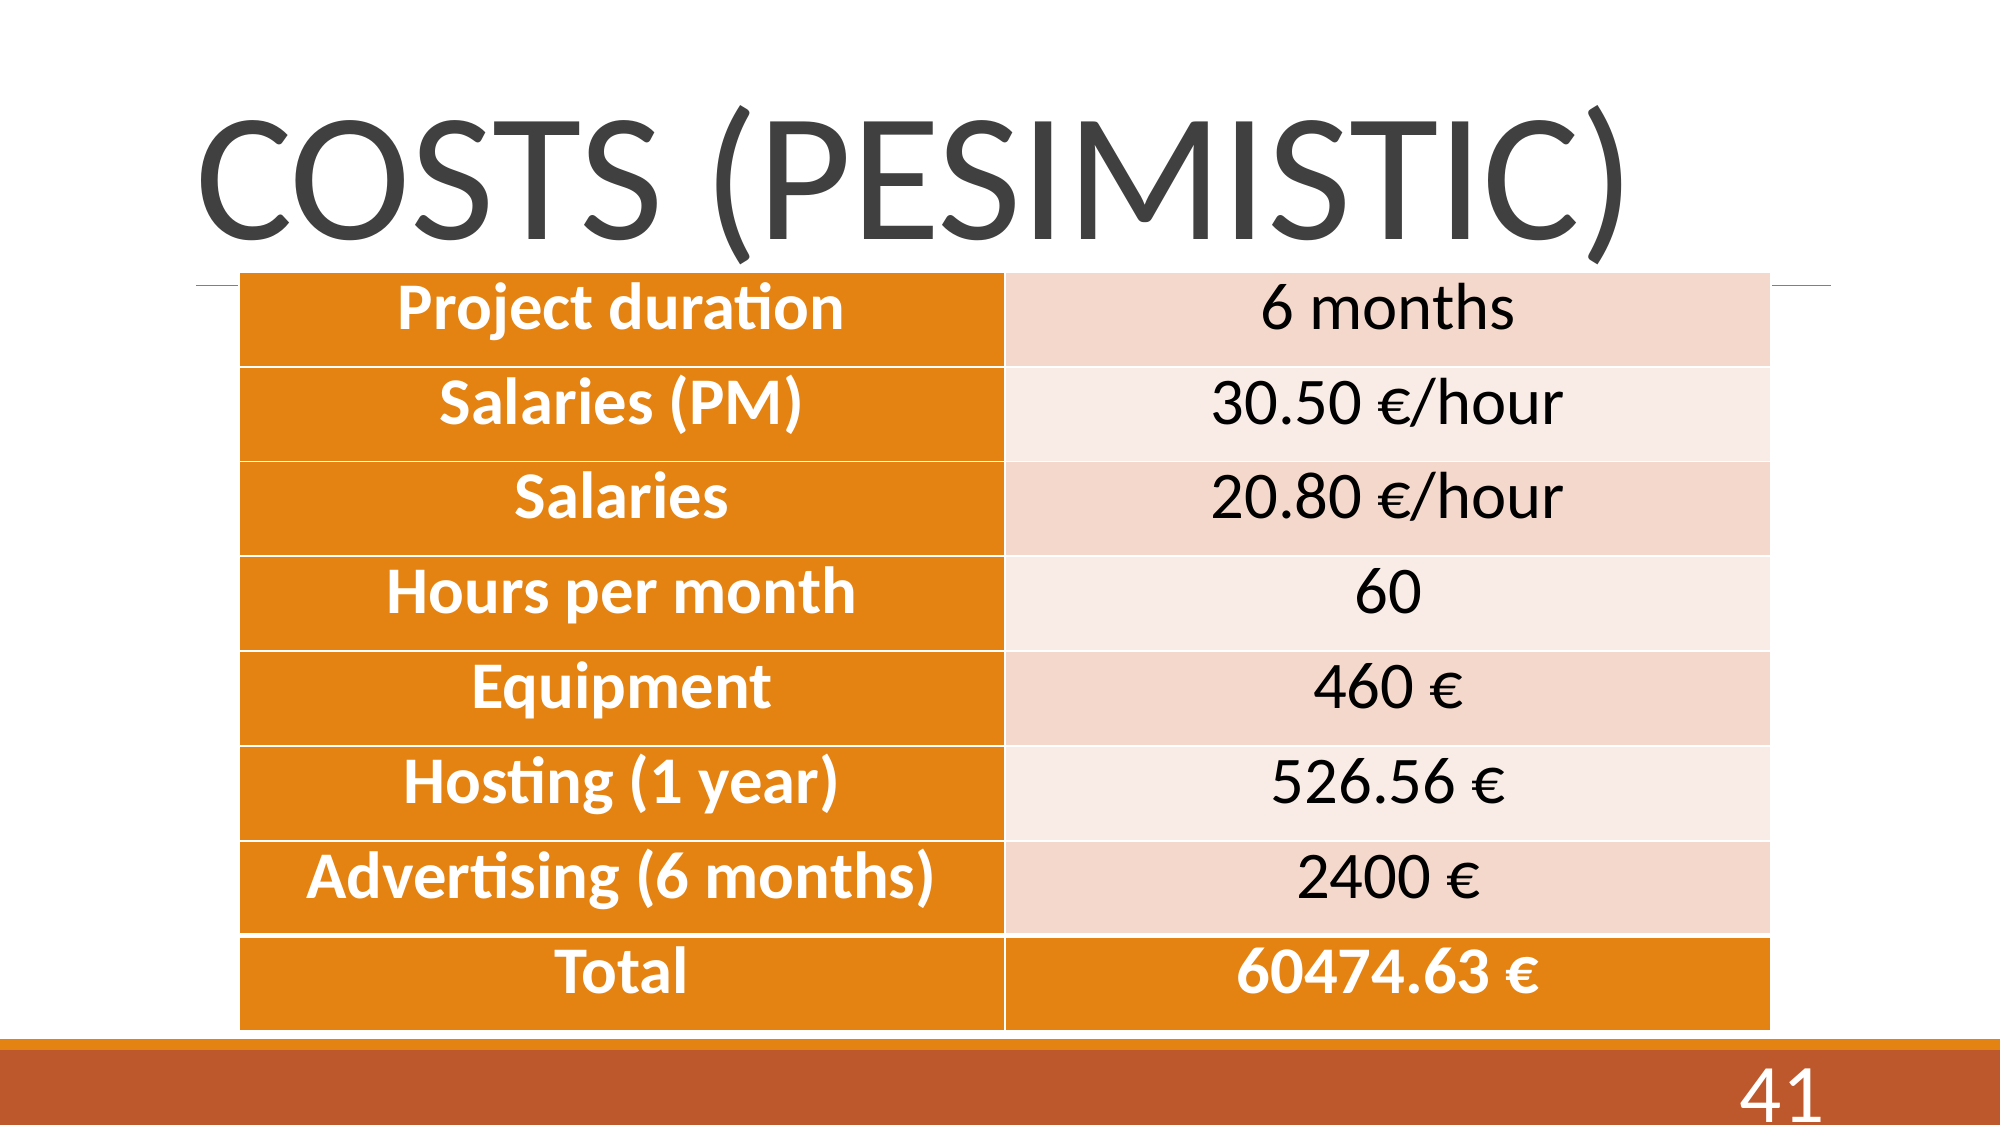

# COSTS (PESIMISTIC)
| Project duration | 6 months |
| --- | --- |
| Salaries (PM) | 30.50 €/hour |
| Salaries | 20.80 €/hour |
| Hours per month | 60 |
| Equipment | 460 € |
| Hosting (1 year) | 526.56 € |
| Advertising (6 months) | 2400 € |
| Total | 60474.63 € |
41